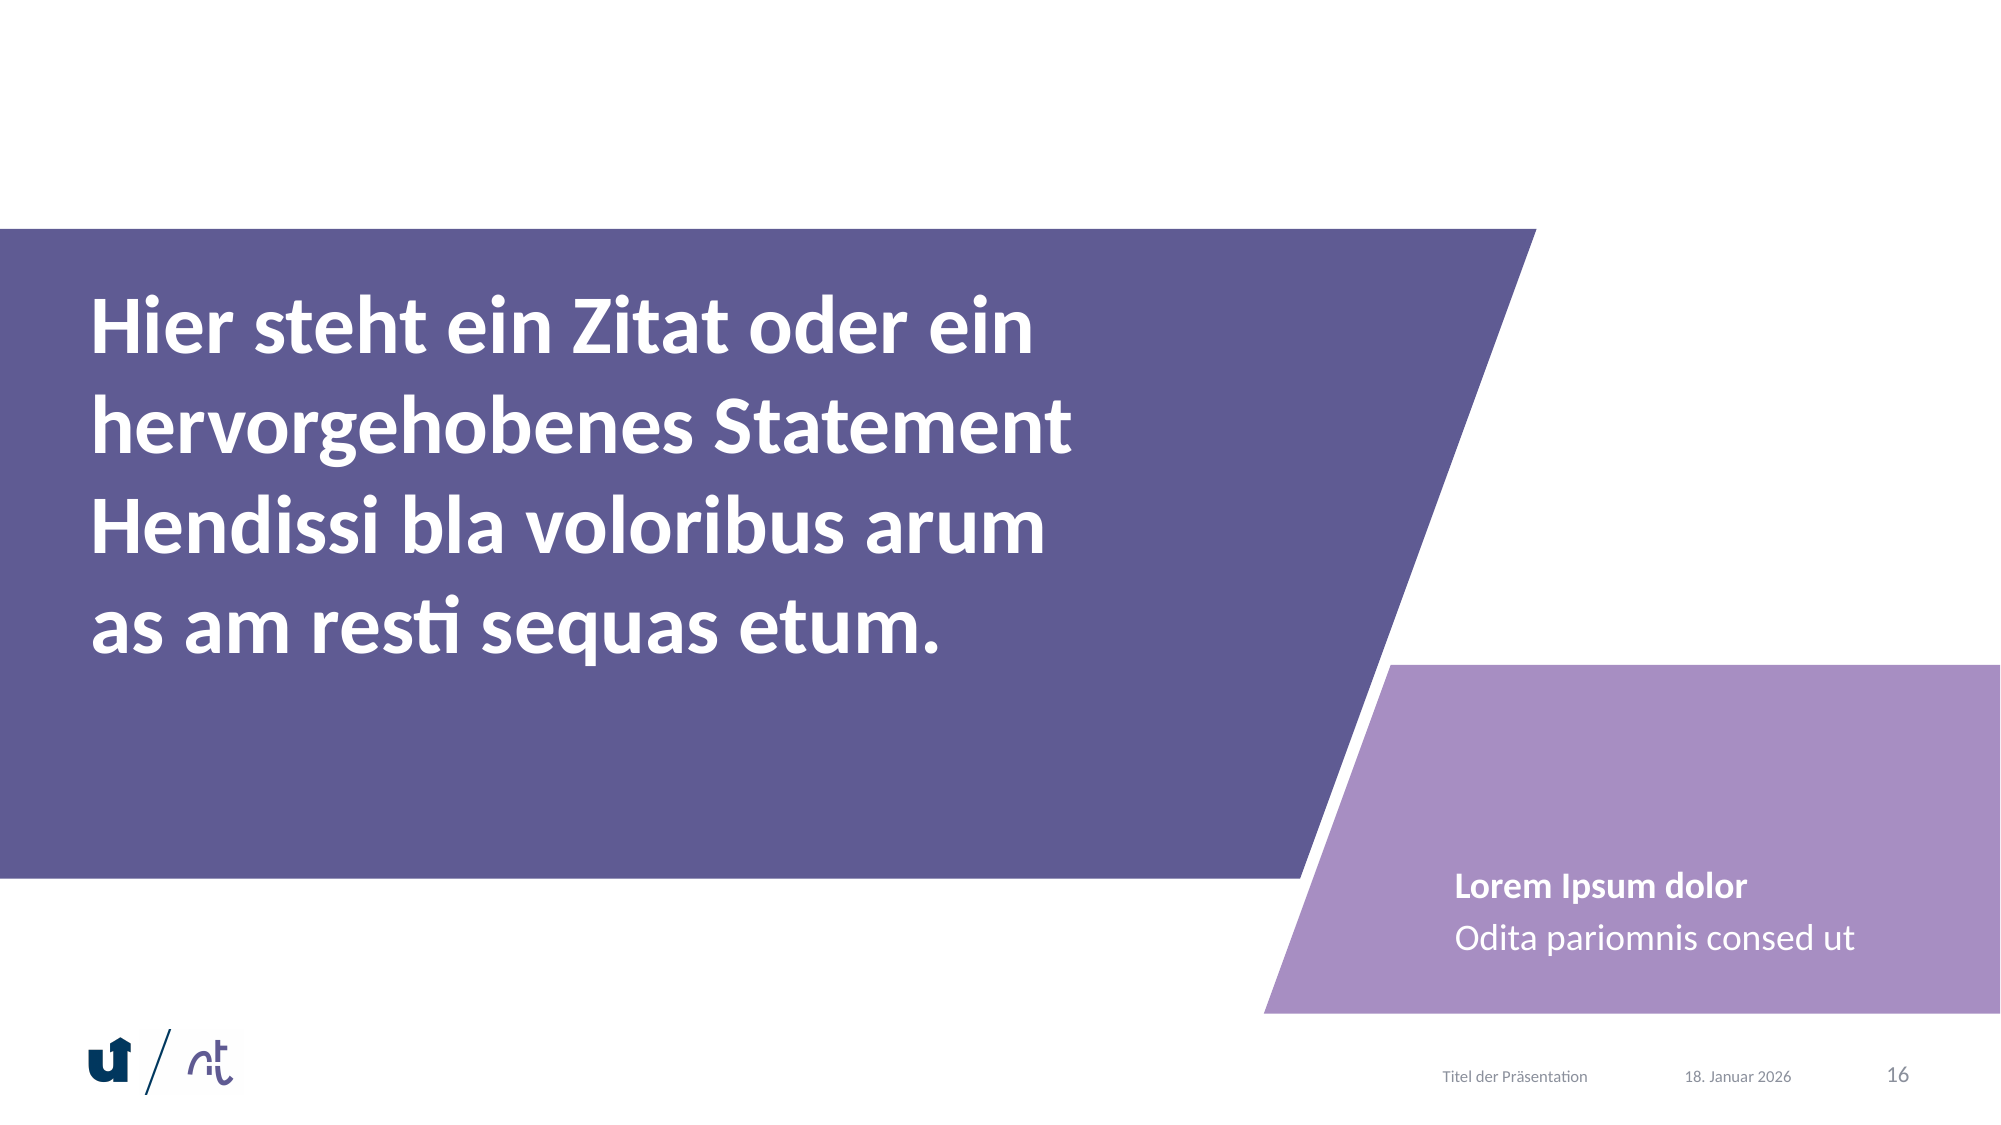

Hier steht ein Zitat oder ein  hervorgehobenes Statement Hendissi bla voloribus arum
as am resti sequas etum.
Lorem Ipsum dolor
Odita pariomnis consed ut
Titel der Präsentation
16
18. Januar 2026